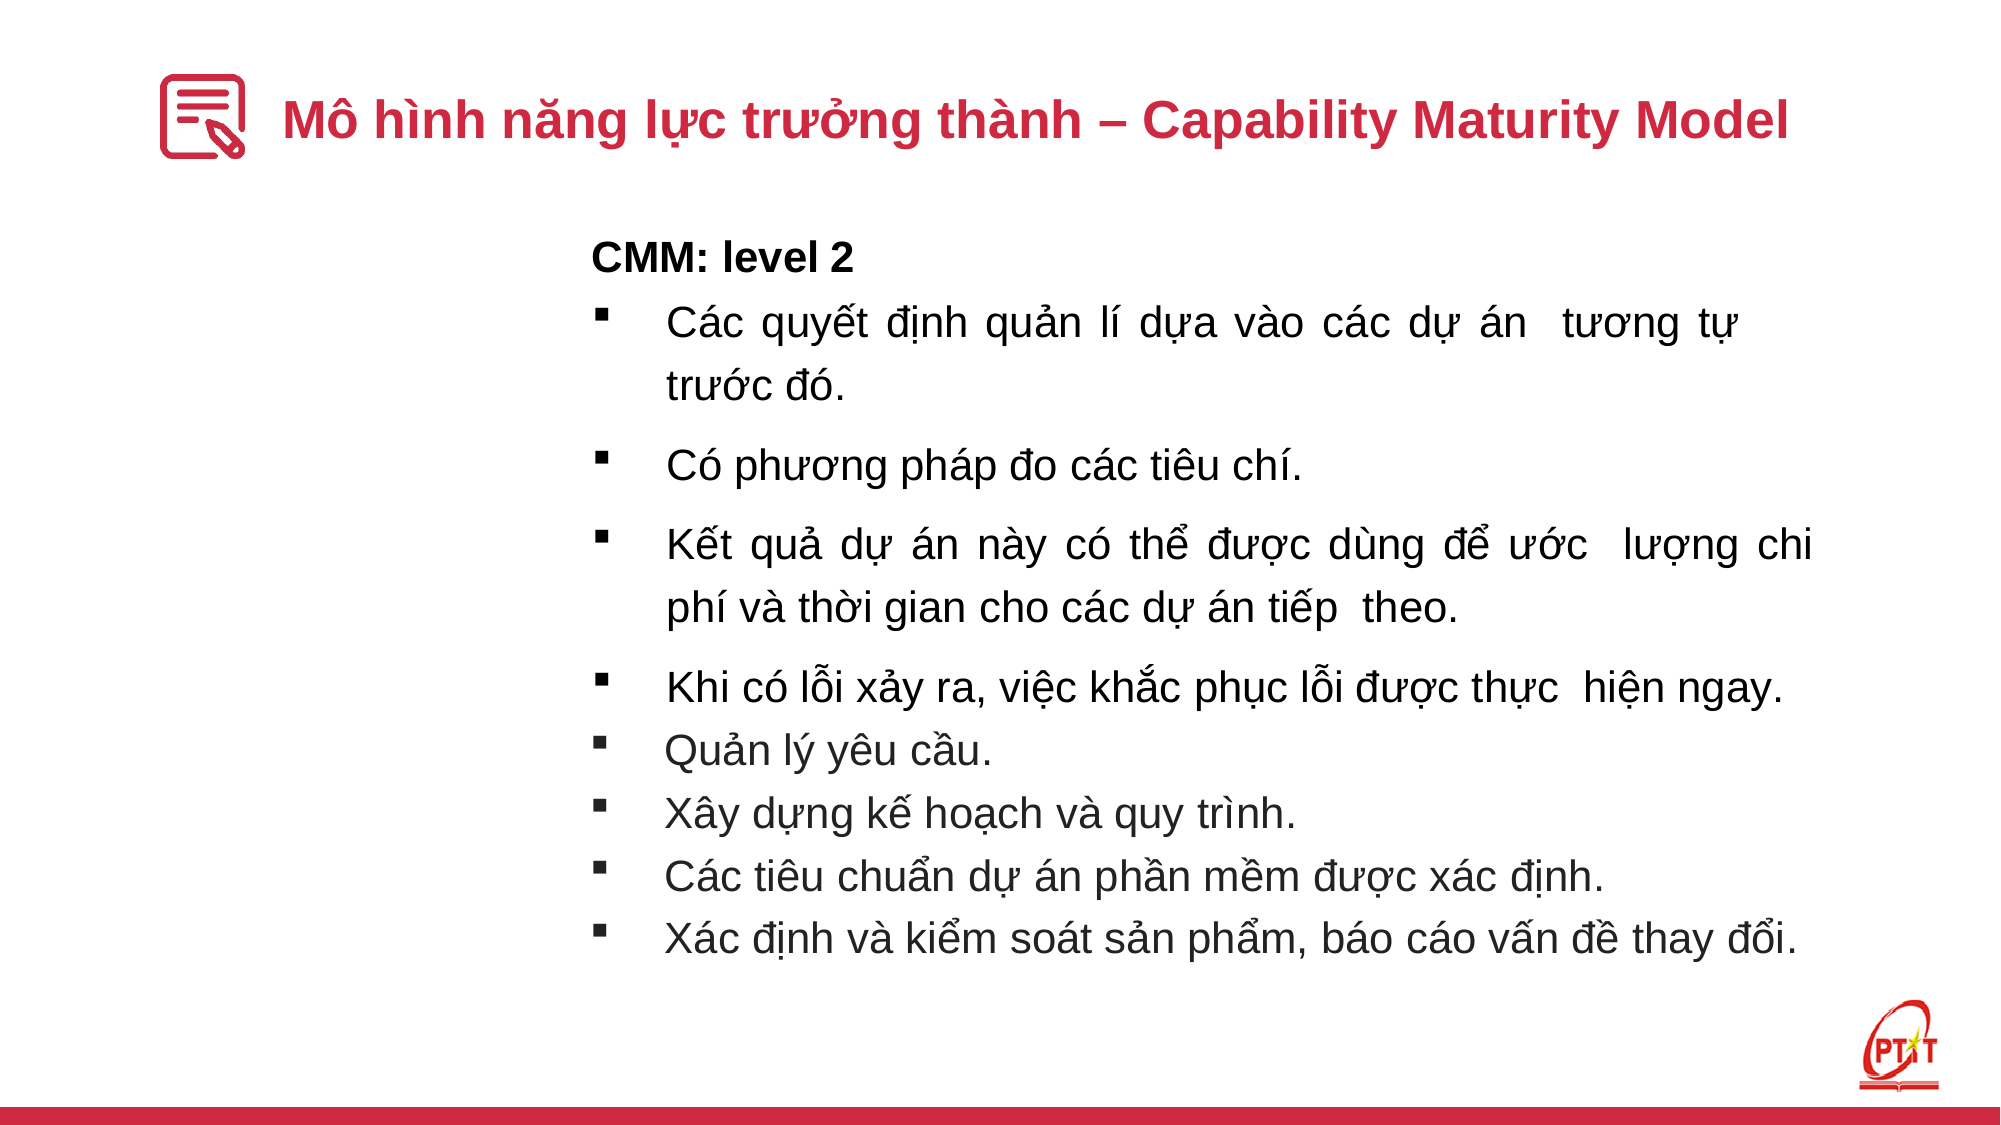

# Mô hình năng lực trưởng thành – Capability Maturity Model
CMM: level 2
Các quyết định quản lí dựa vào các dự án  tương tự trước đó.
Có phương pháp đo các tiêu chí.
Kết quả dự án này có thể được dùng để ước  lượng chi phí và thời gian cho các dự án tiếp  theo.
Khi có lỗi xảy ra, việc khắc phục lỗi được thực  hiện ngay.
Quản lý yêu cầu.
Xây dựng kế hoạch và quy trình.
Các tiêu chuẩn dự án phần mềm được xác định.
Xác định và kiểm soát sản phẩm, báo cáo vấn đề thay đổi.